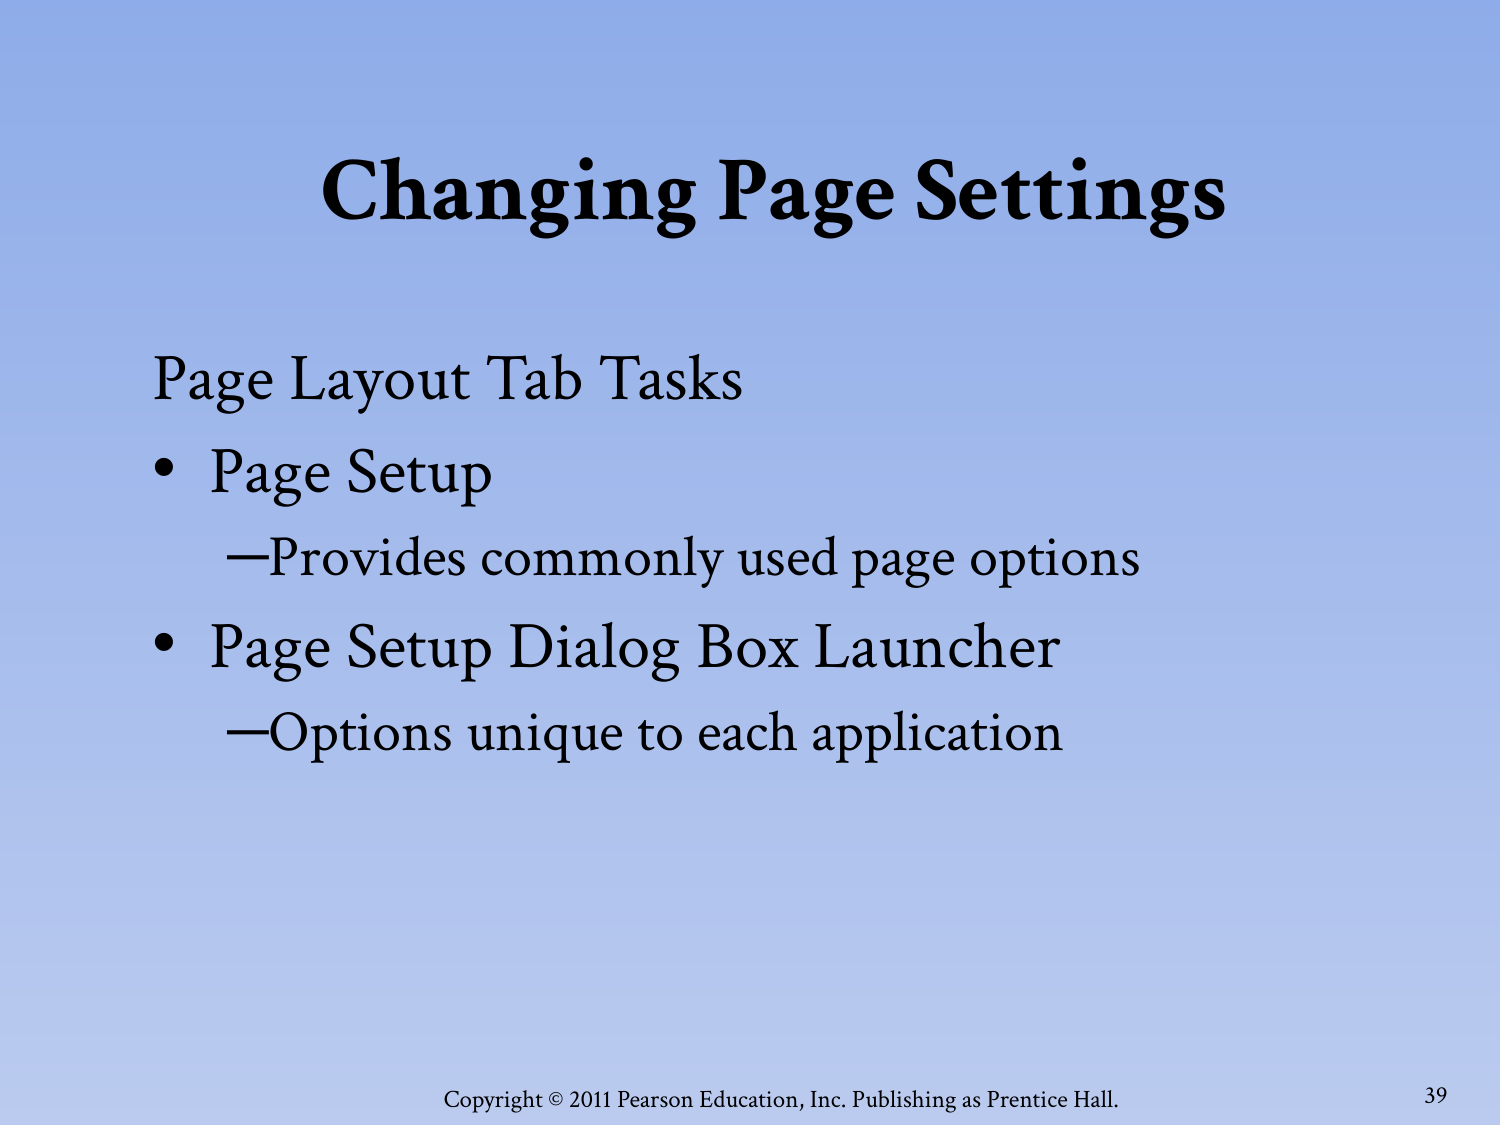

# Changing Page Settings
Page Layout Tab Tasks
Page Setup
─Provides commonly used page options
Page Setup Dialog Box Launcher
─Options unique to each application

39